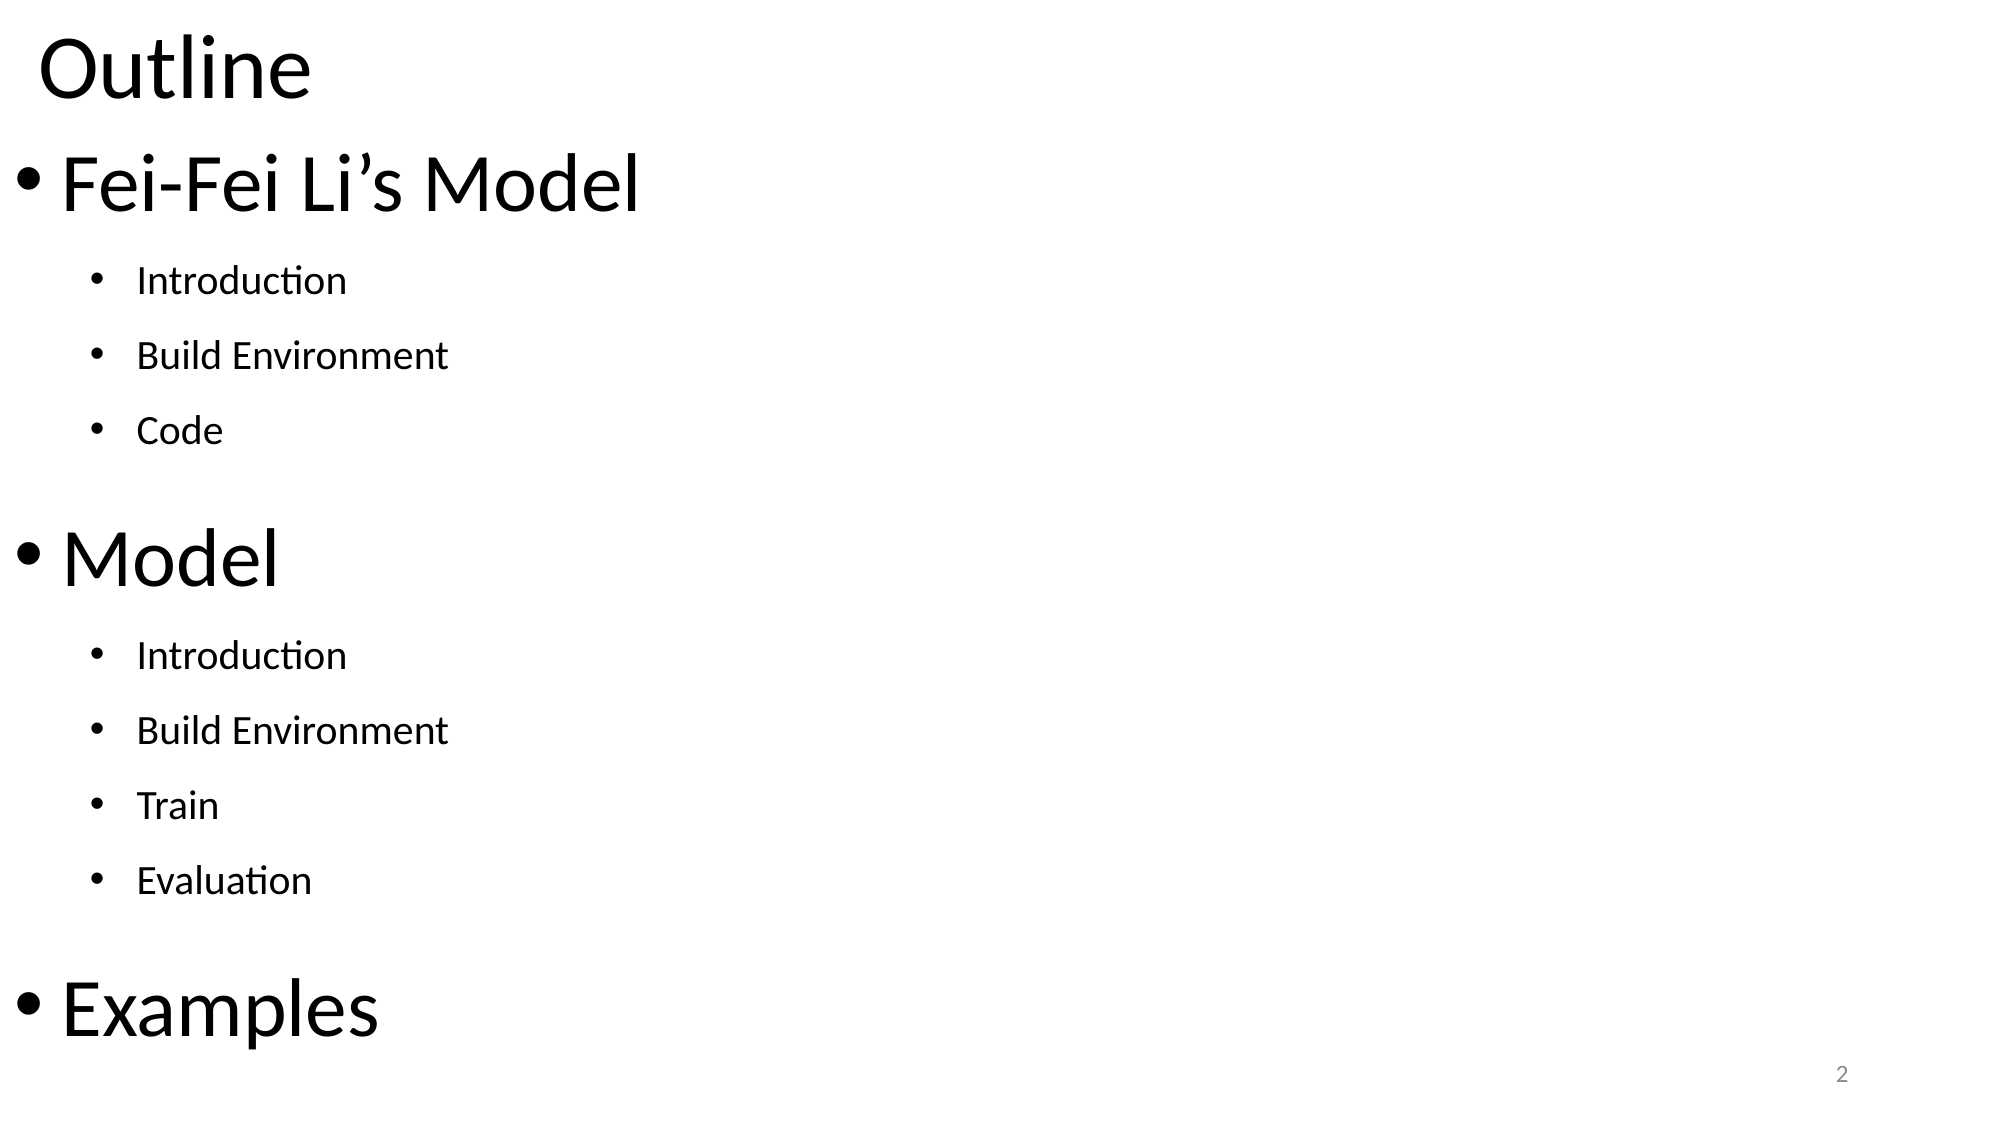

Outline
Fei-Fei Li’s Model
Introduction
Build Environment
Code
Model
Introduction
Build Environment
Train
Evaluation
Examples
2